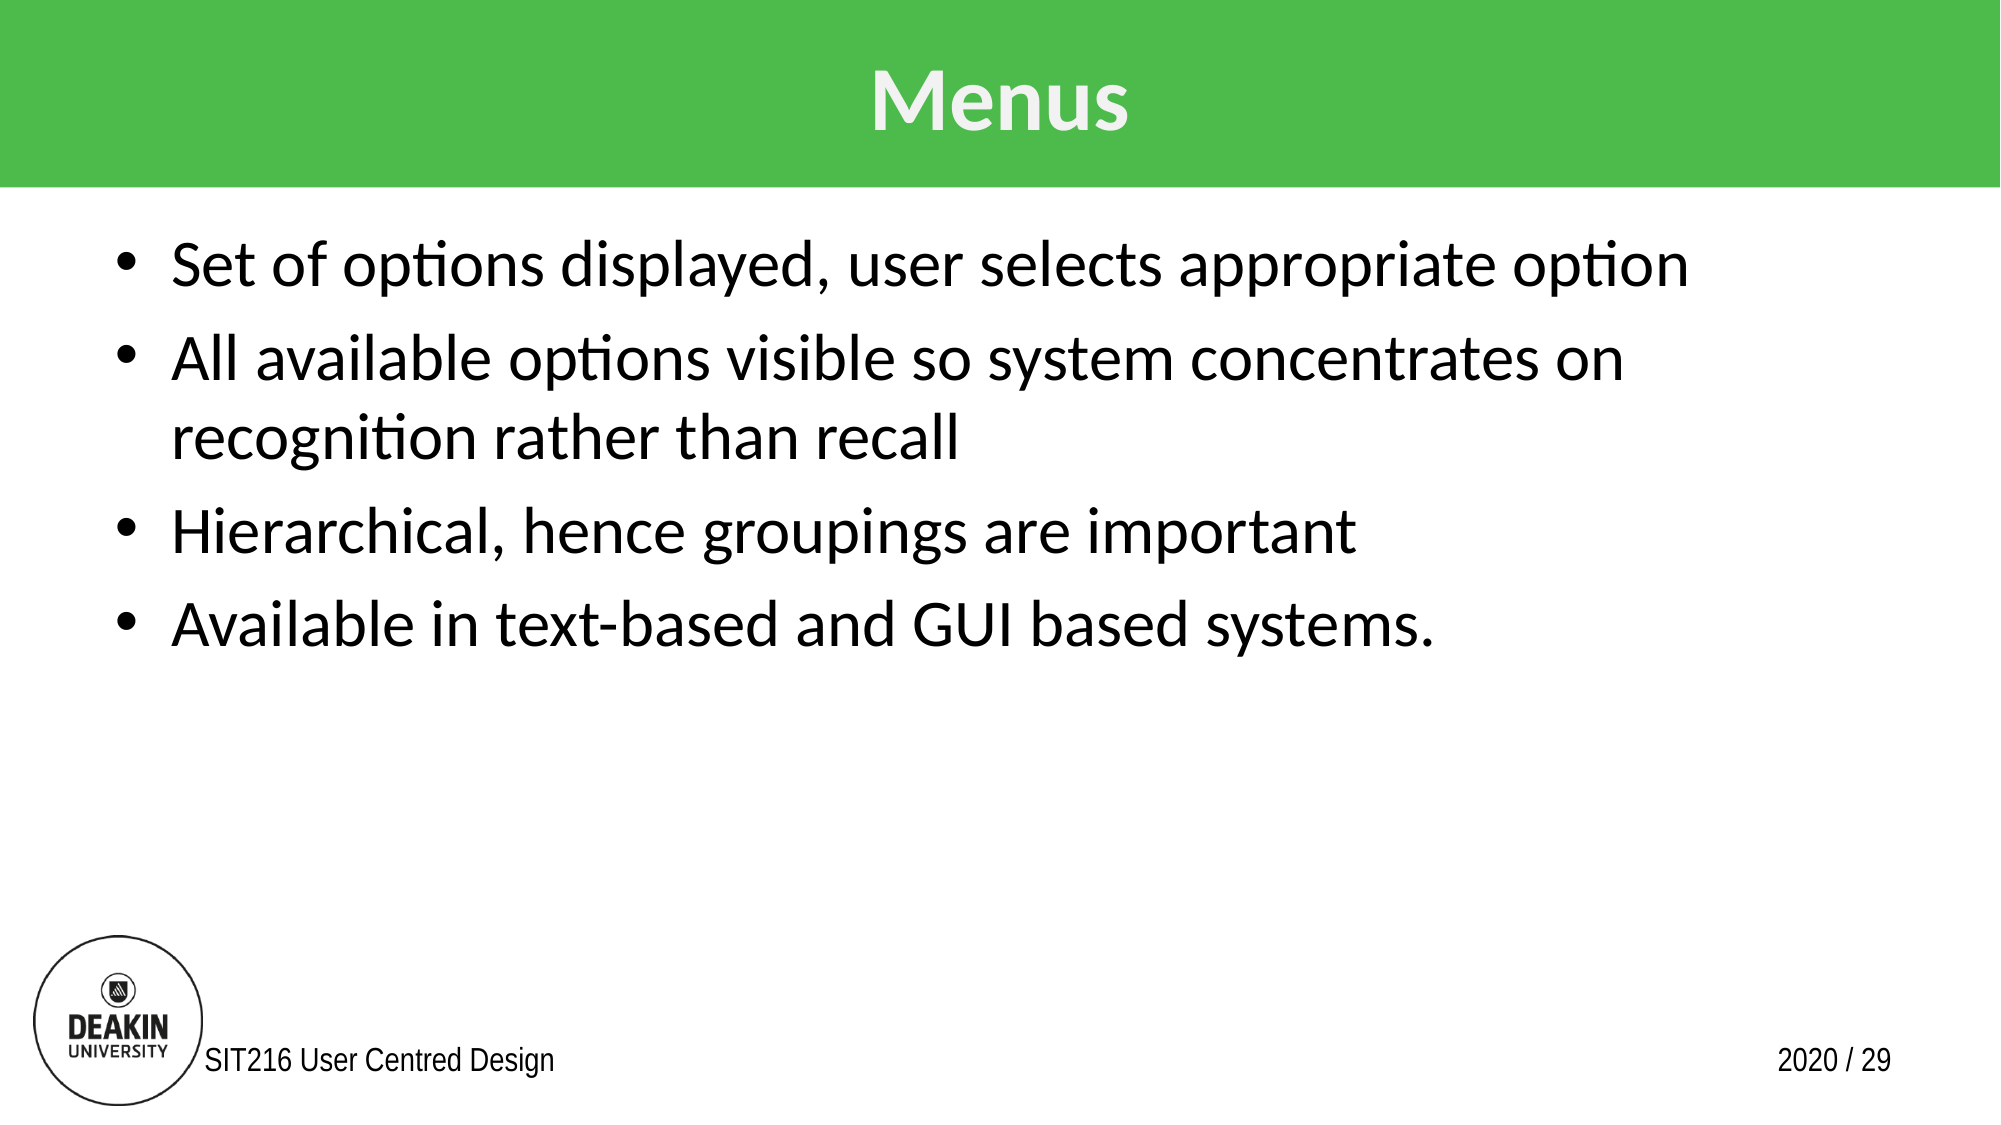

# Menus
Set of options displayed, user selects appropriate option
All available options visible so system concentrates on recognition rather than recall
Hierarchical, hence groupings are important
Available in text-based and GUI based systems.